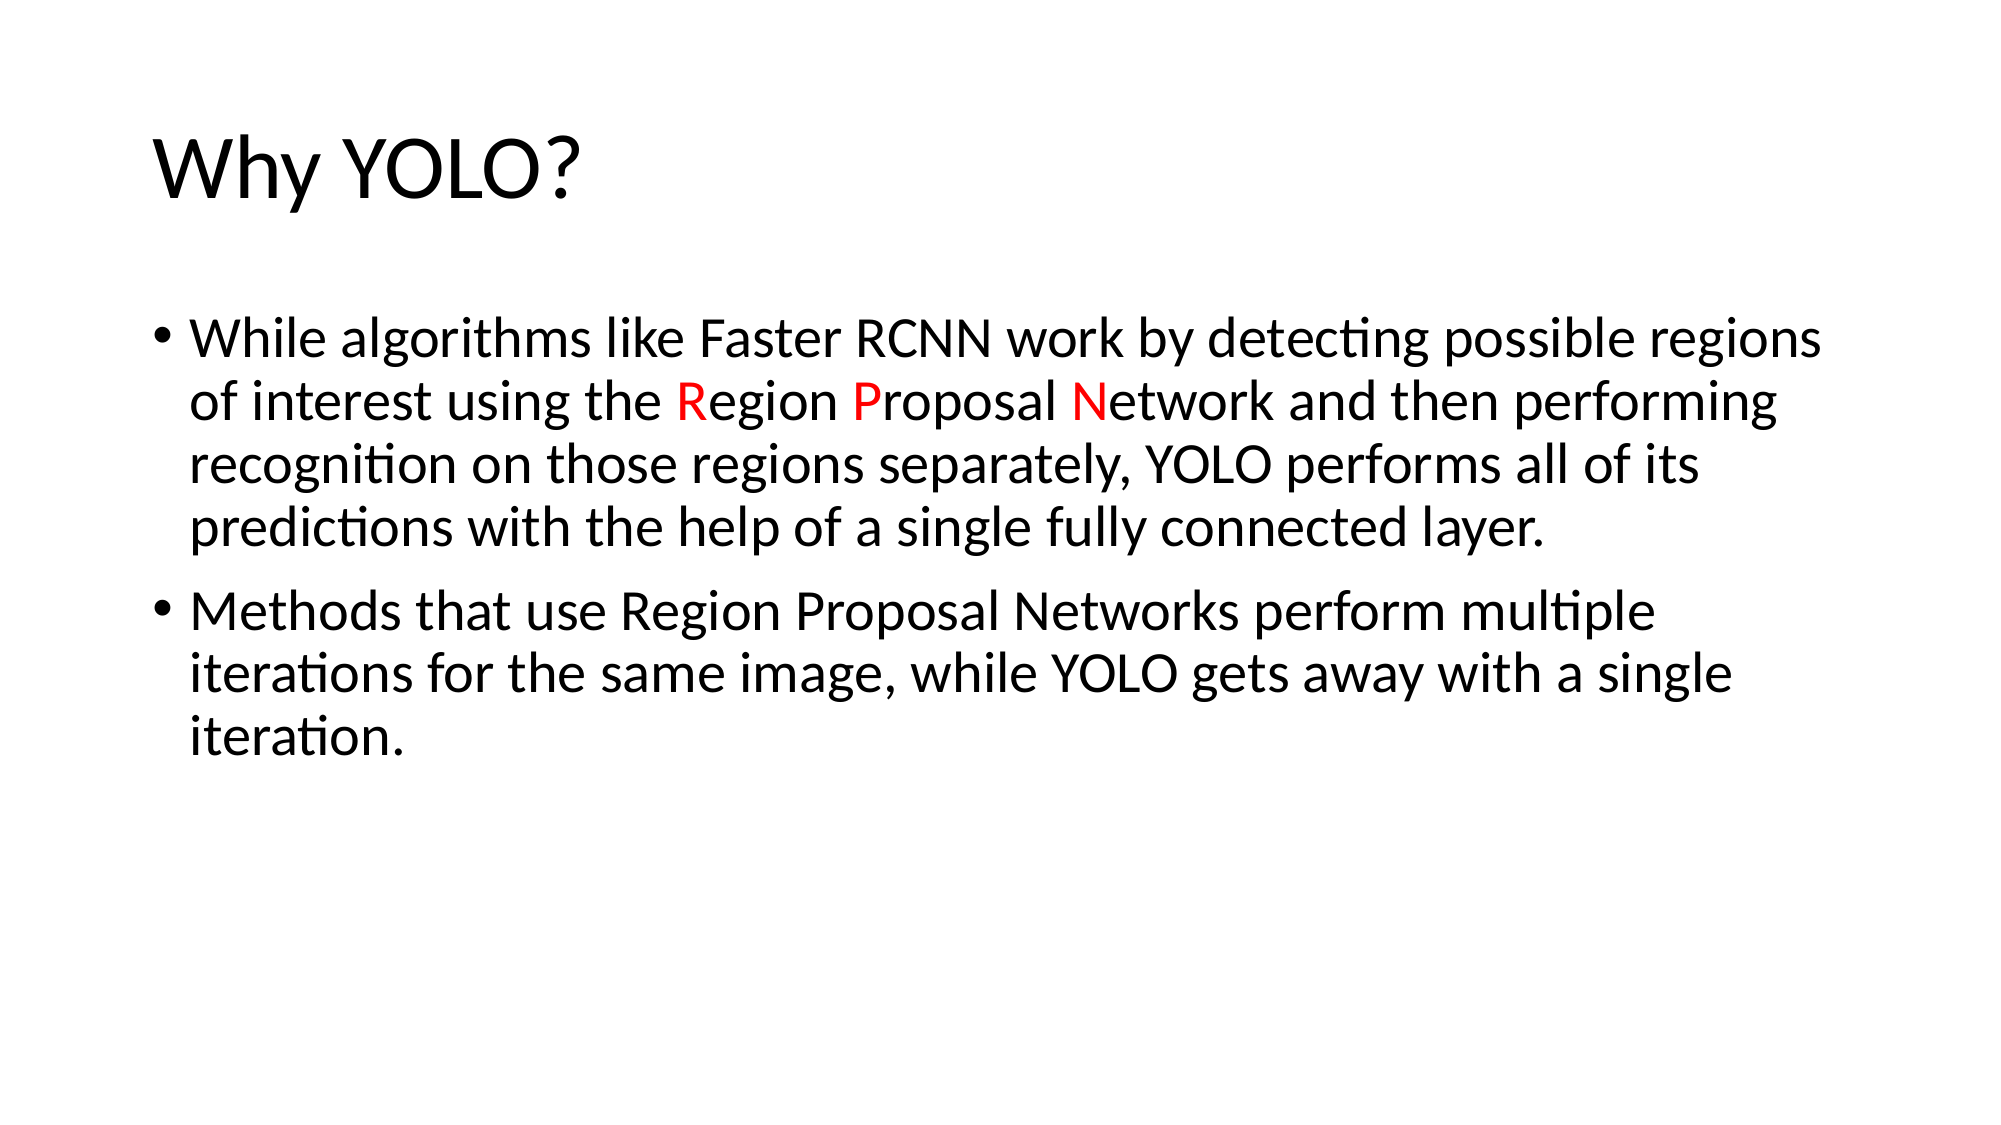

# Why YOLO?
While algorithms like Faster RCNN work by detecting possible regions of interest using the Region Proposal Network and then performing recognition on those regions separately, YOLO performs all of its predictions with the help of a single fully connected layer.
Methods that use Region Proposal Networks perform multiple iterations for the same image, while YOLO gets away with a single iteration.